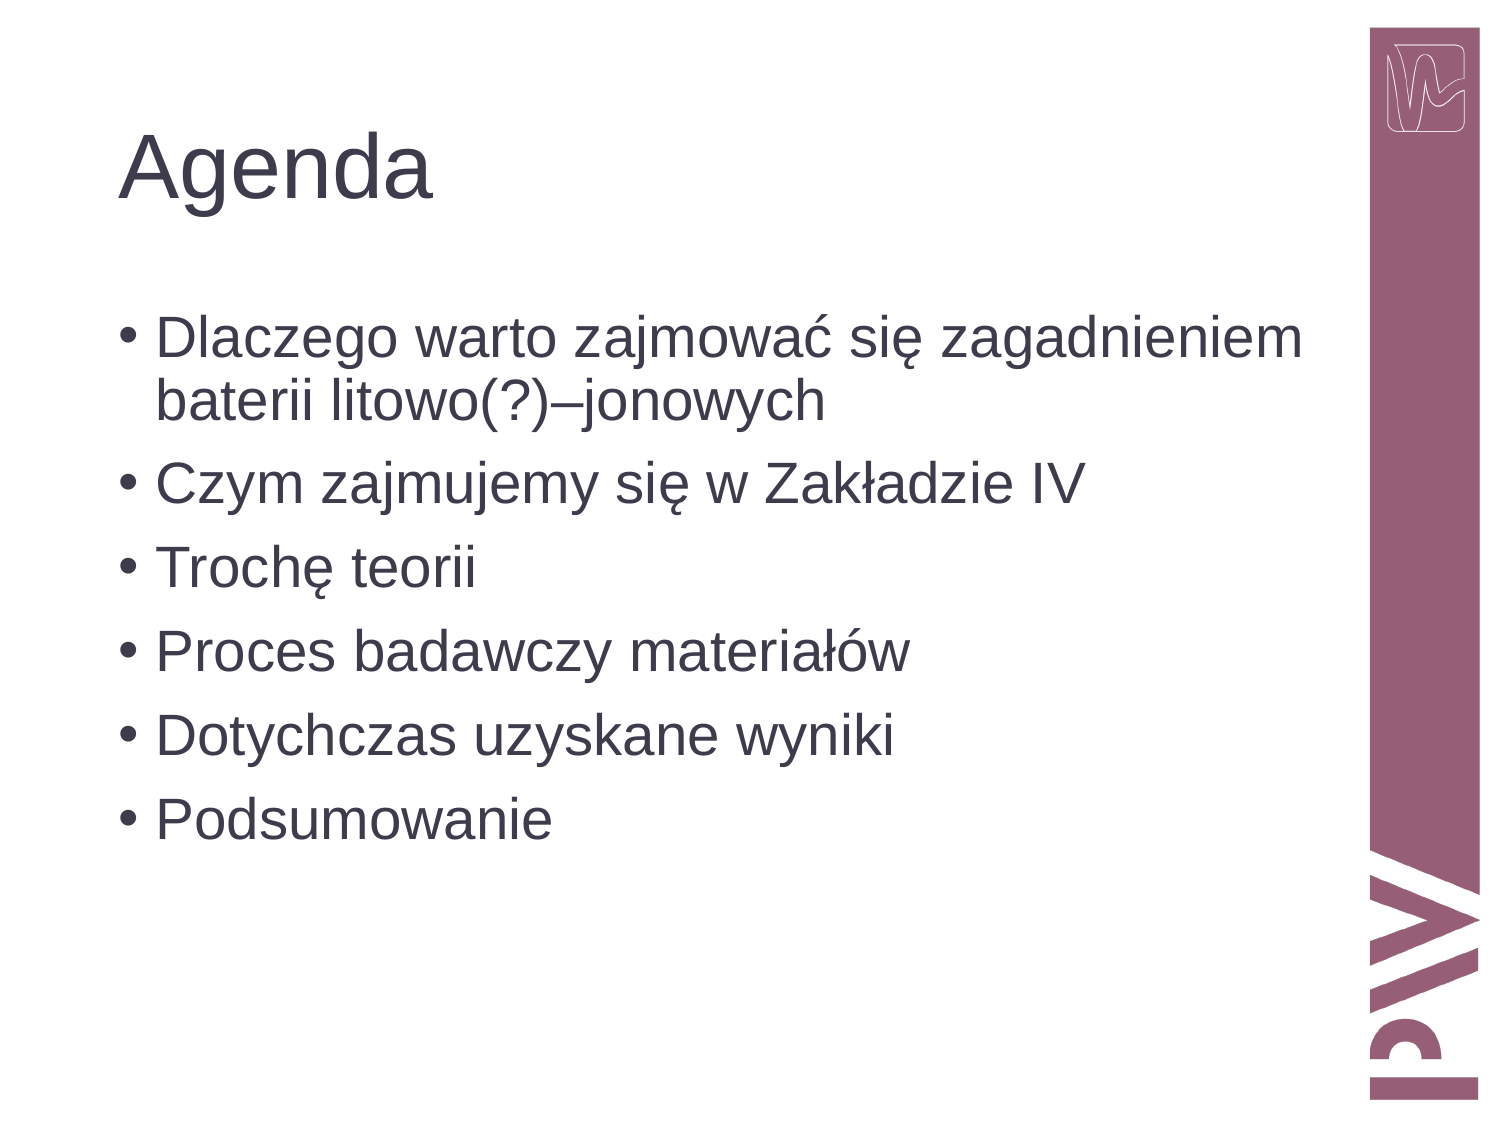

# Agenda
Dlaczego warto zajmować się zagadnieniem baterii litowo(?)–jonowych
Czym zajmujemy się w Zakładzie IV
Trochę teorii
Proces badawczy materiałów
Dotychczas uzyskane wyniki
Podsumowanie